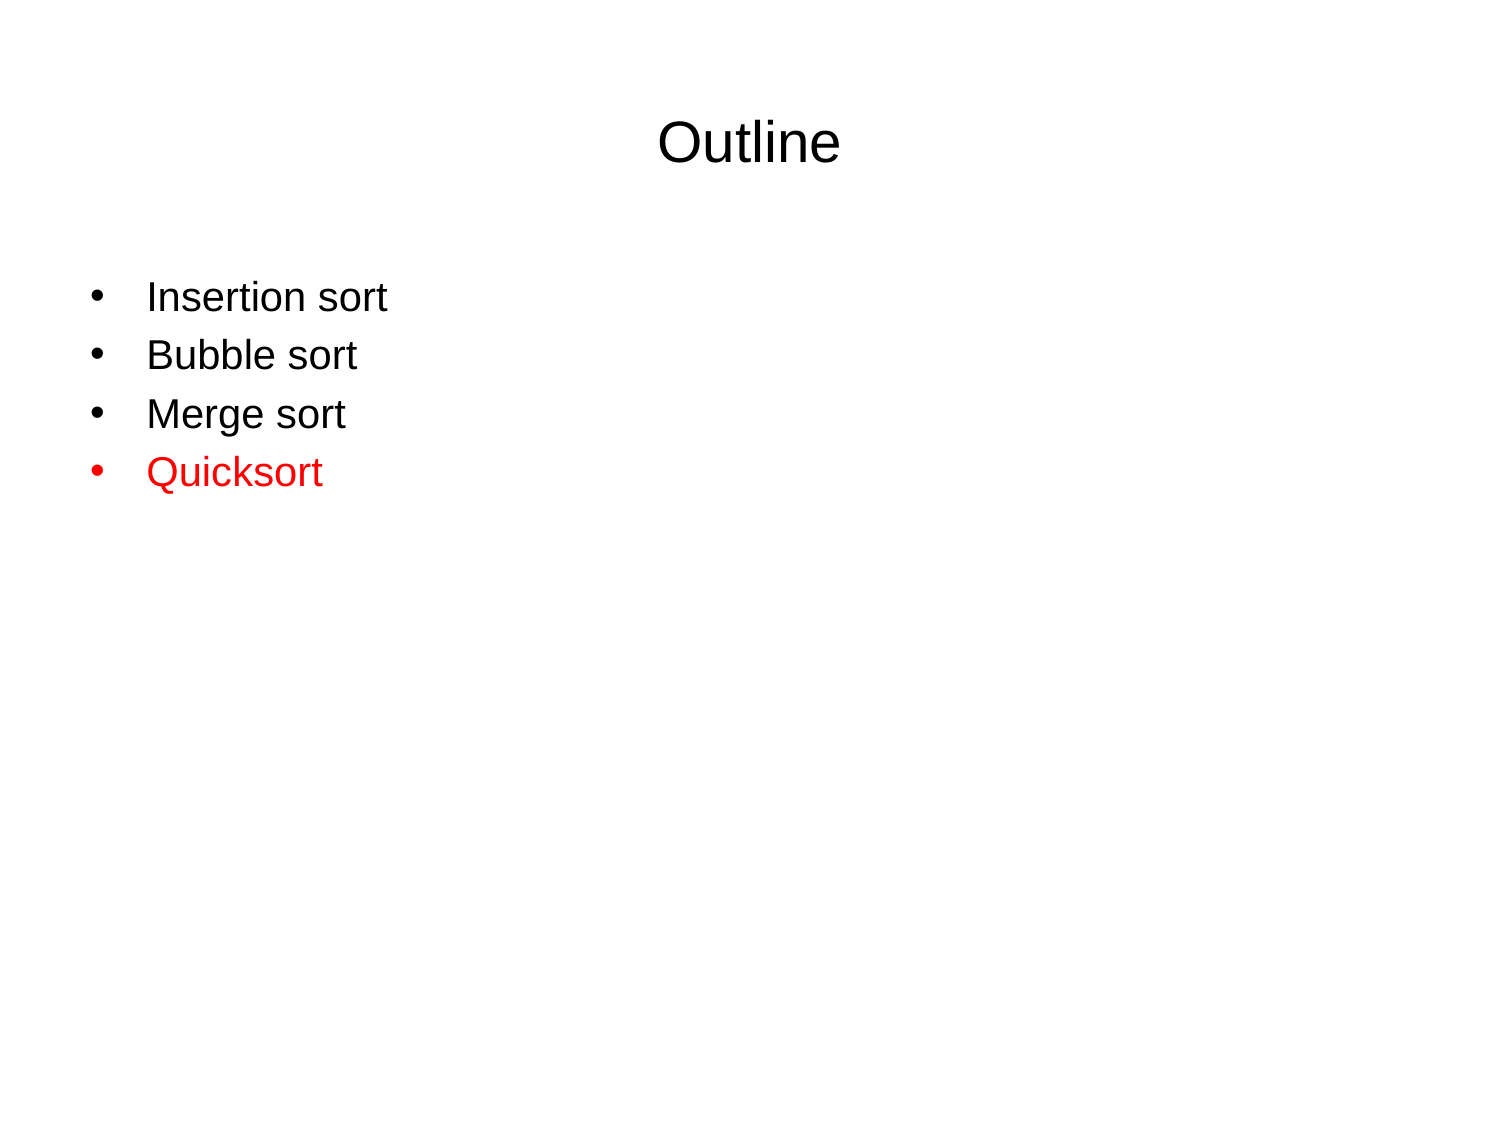

# Outline
Insertion sort
Bubble sort
Merge sort
Quicksort